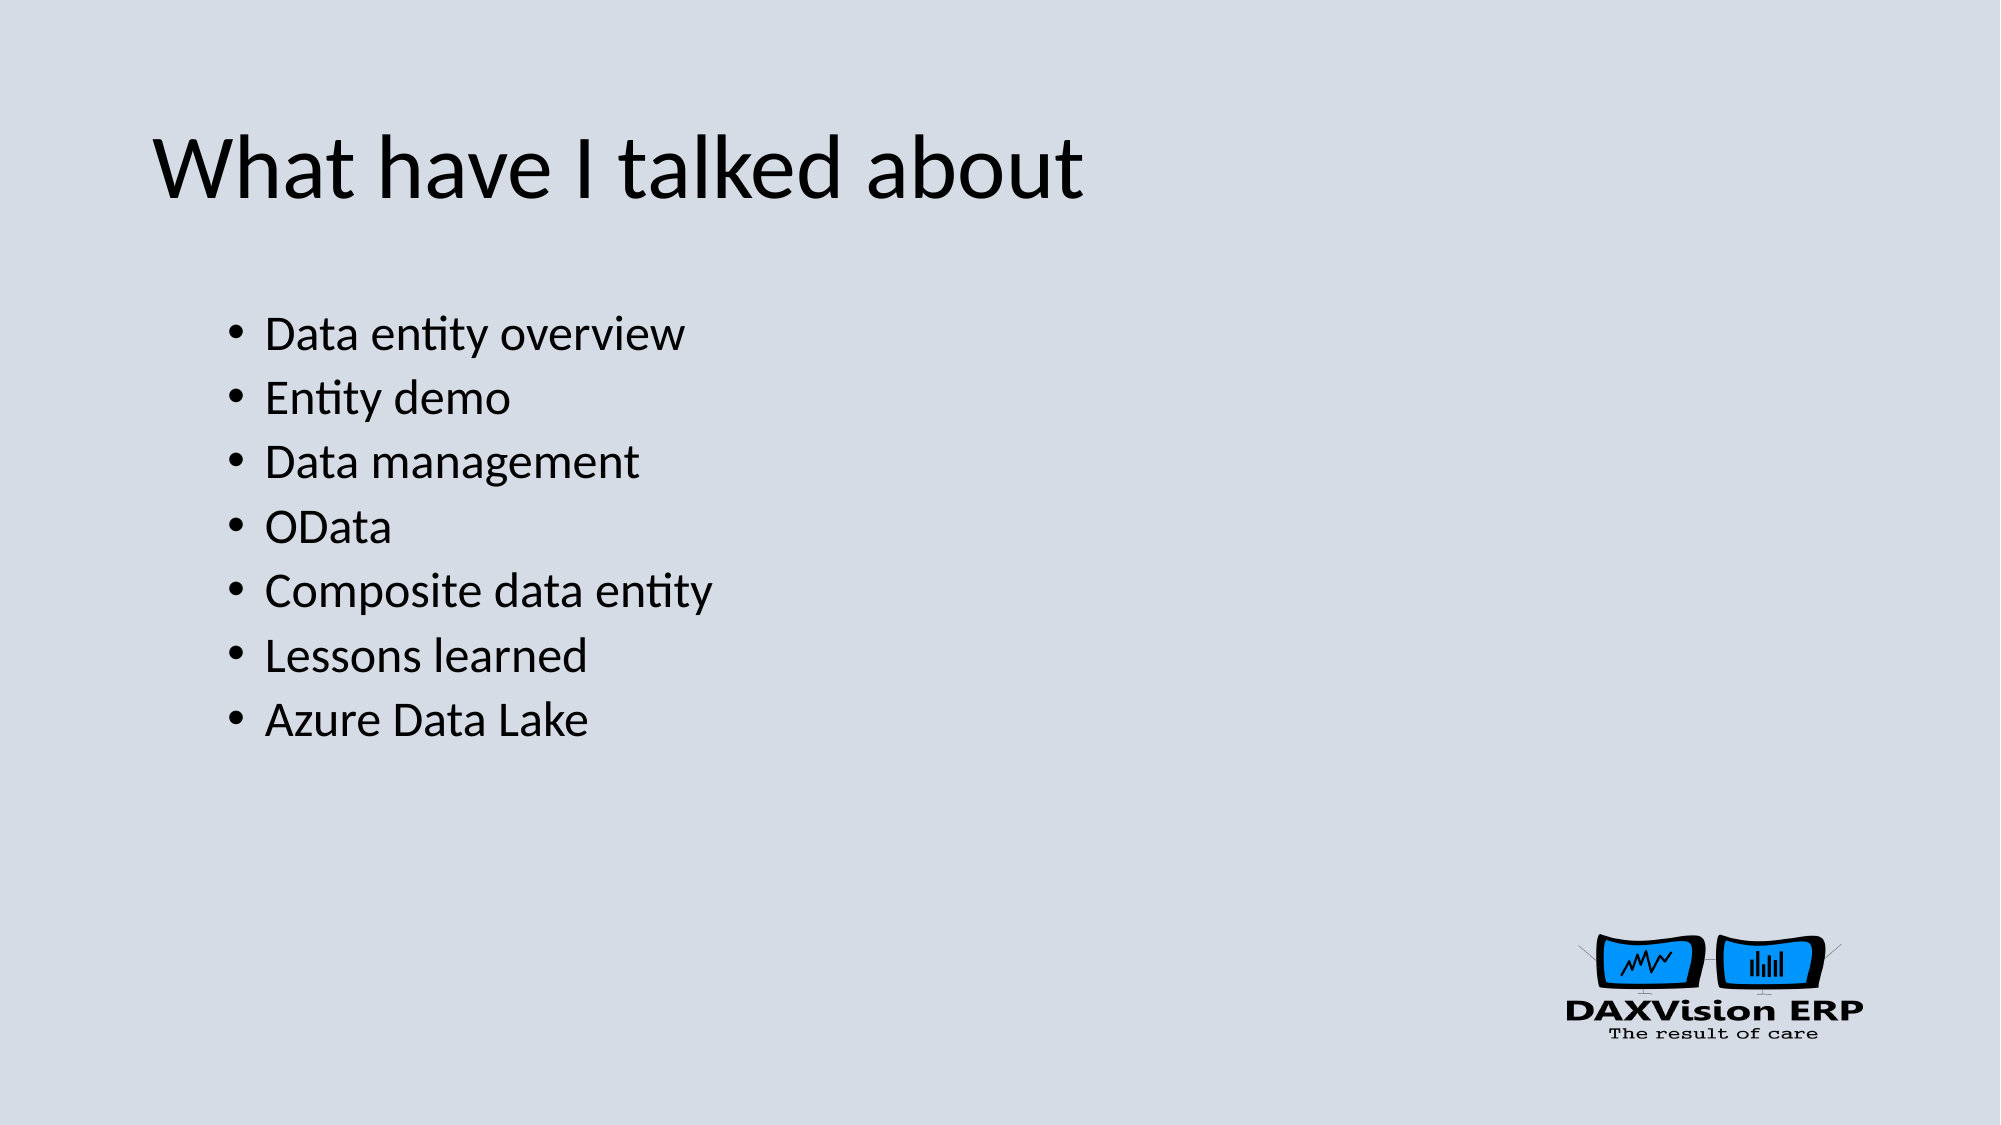

# What have I talked about
Data entity overview
Entity demo
Data management
OData
Composite data entity
Lessons learned
Azure Data Lake